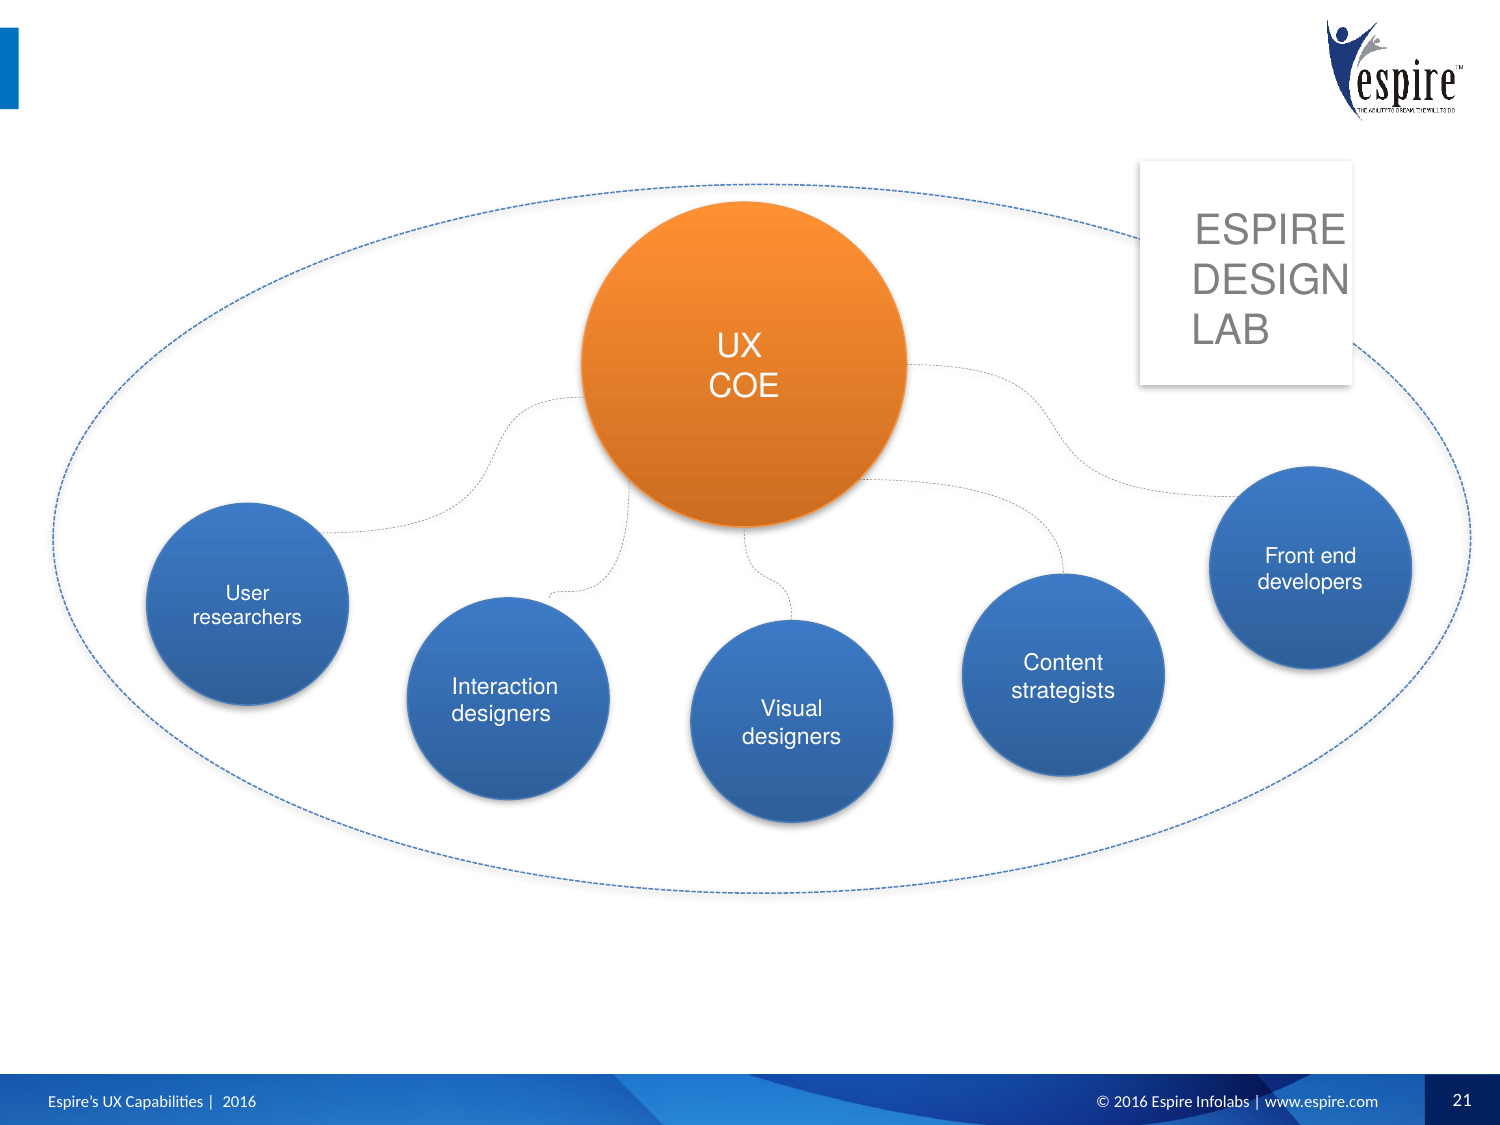

ESPIRE
DESIGN
LAB
UX
COE
Front end developers
User researchers
Content strategists
Interaction designers
Visual designers

Espire’s UX Capabilities |  2016
21